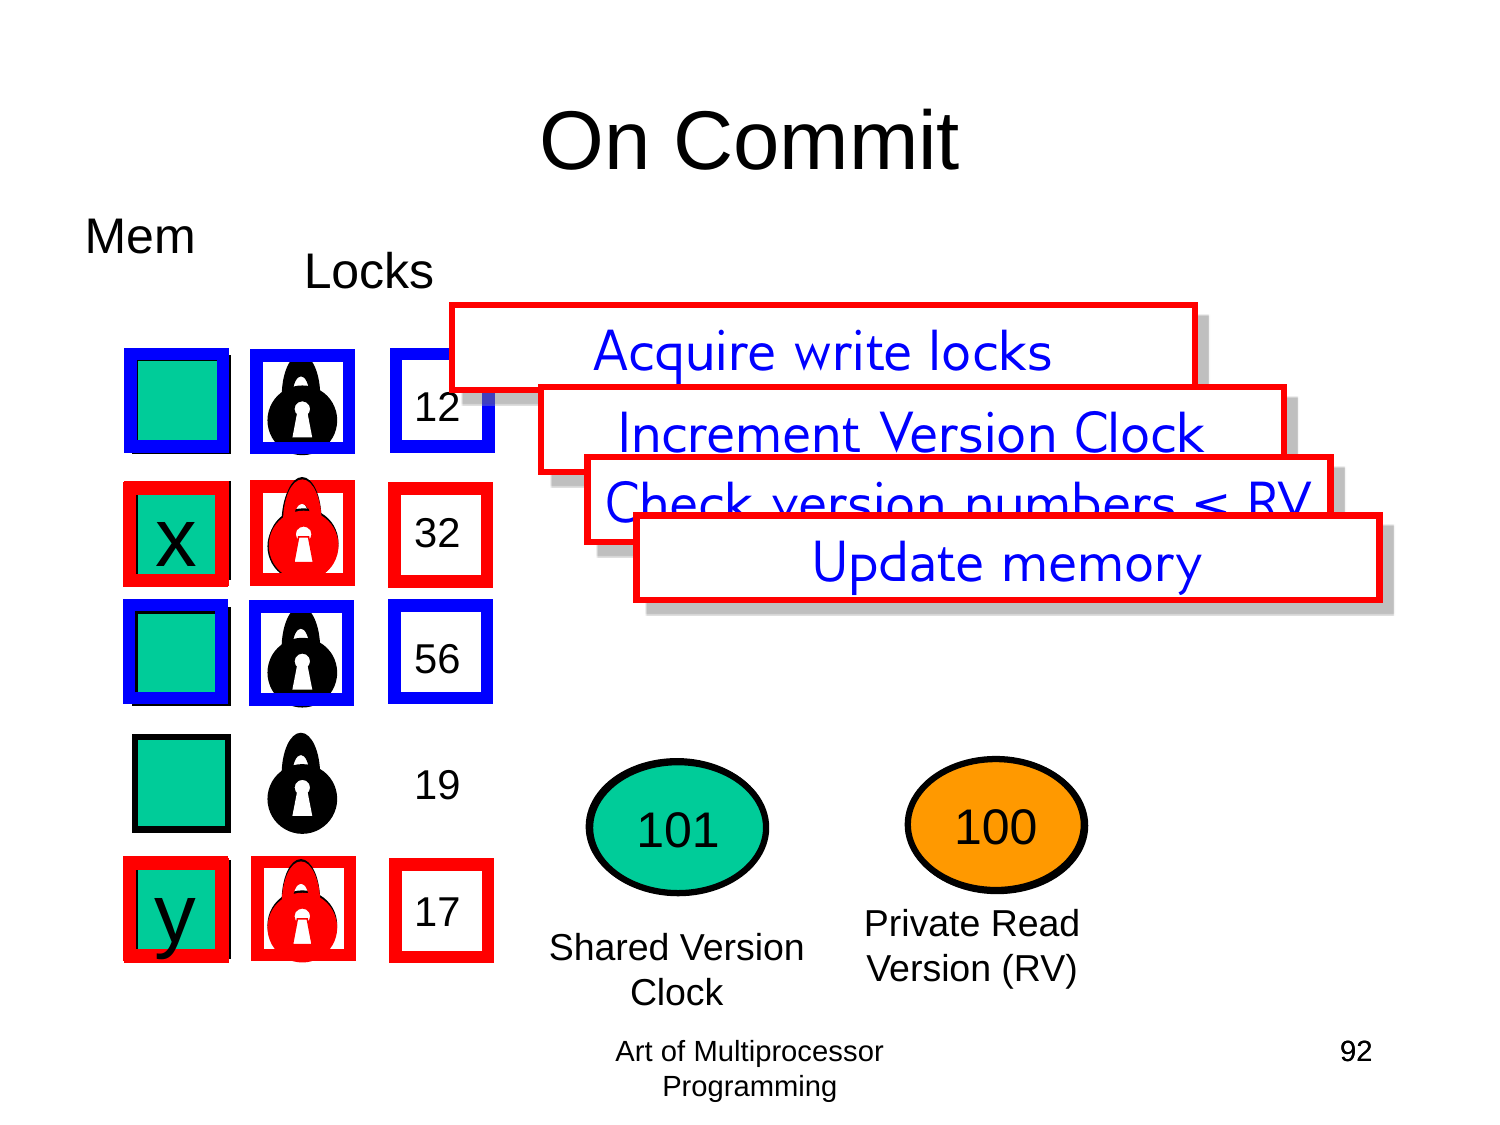

On Commit
Mem
Locks
Acquire write locks

12

Increment Version Clock

Check version numbers ≤ RV

x

32
Update memory

56

19
100

100
101

y

17
Private Read Version (RV)
Shared Version Clock
Art of Multiprocessor Programming
92
92